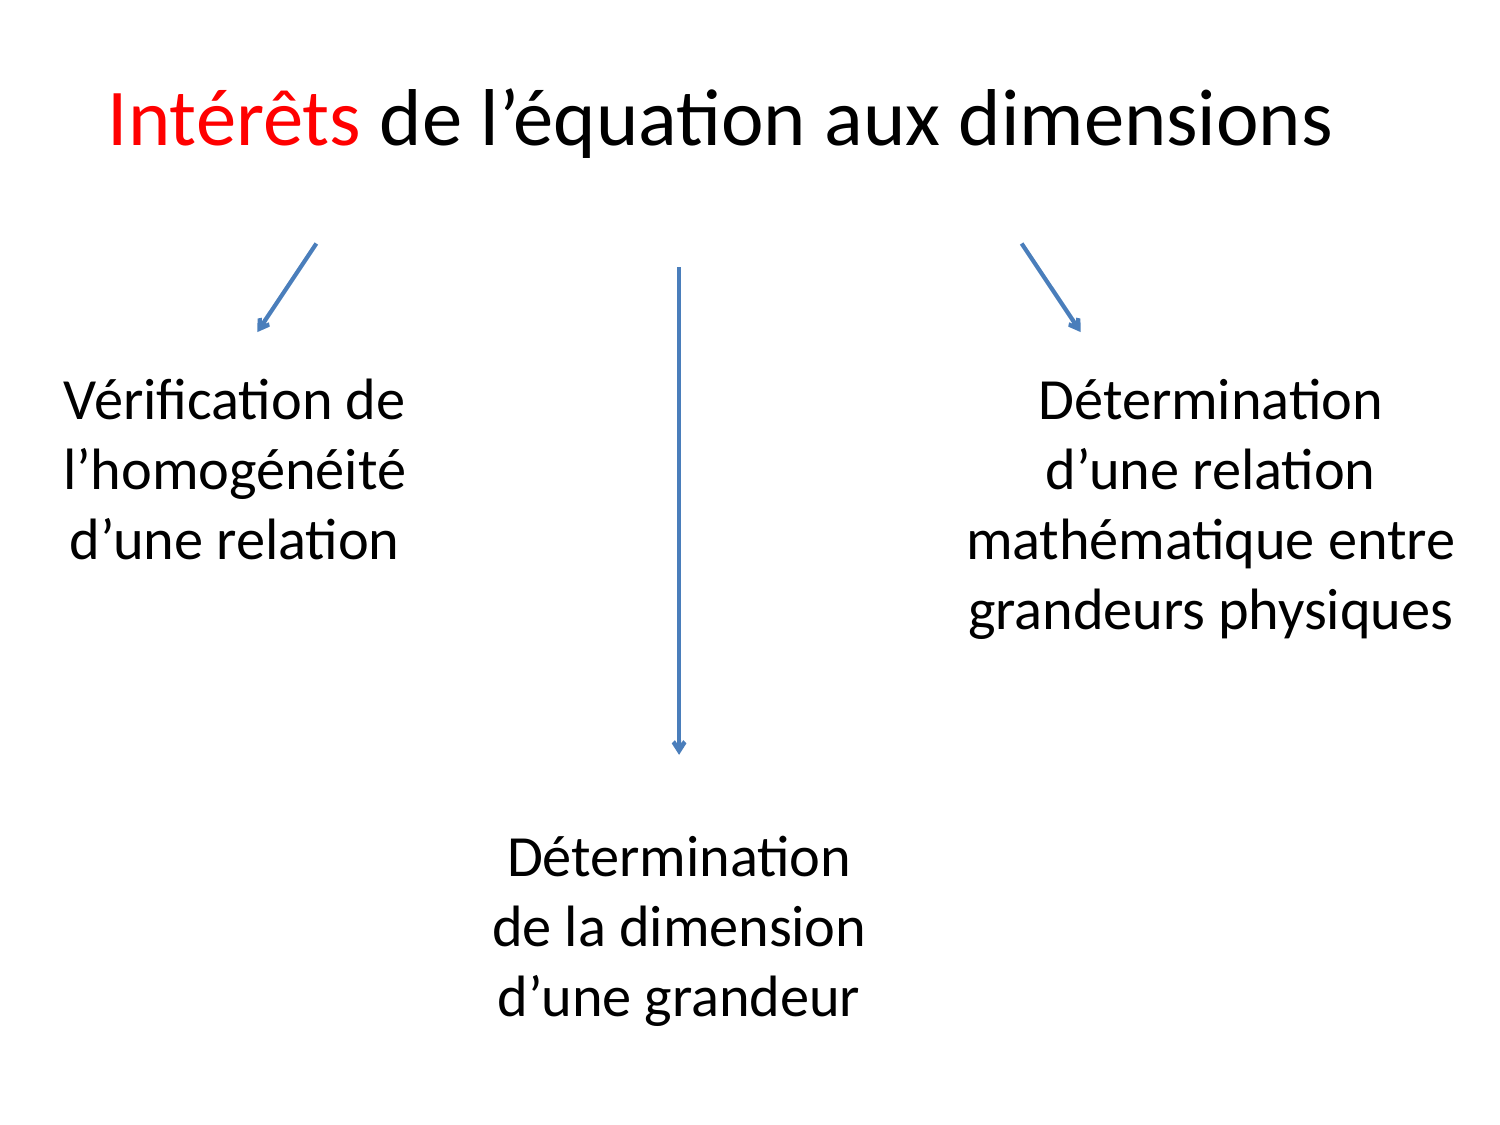

# Intérêts de l’équation aux dimensions
Vérification de l’homogénéité d’une relation
Détermination d’une relation mathématique entre grandeurs physiques
Détermination de la dimension d’une grandeur